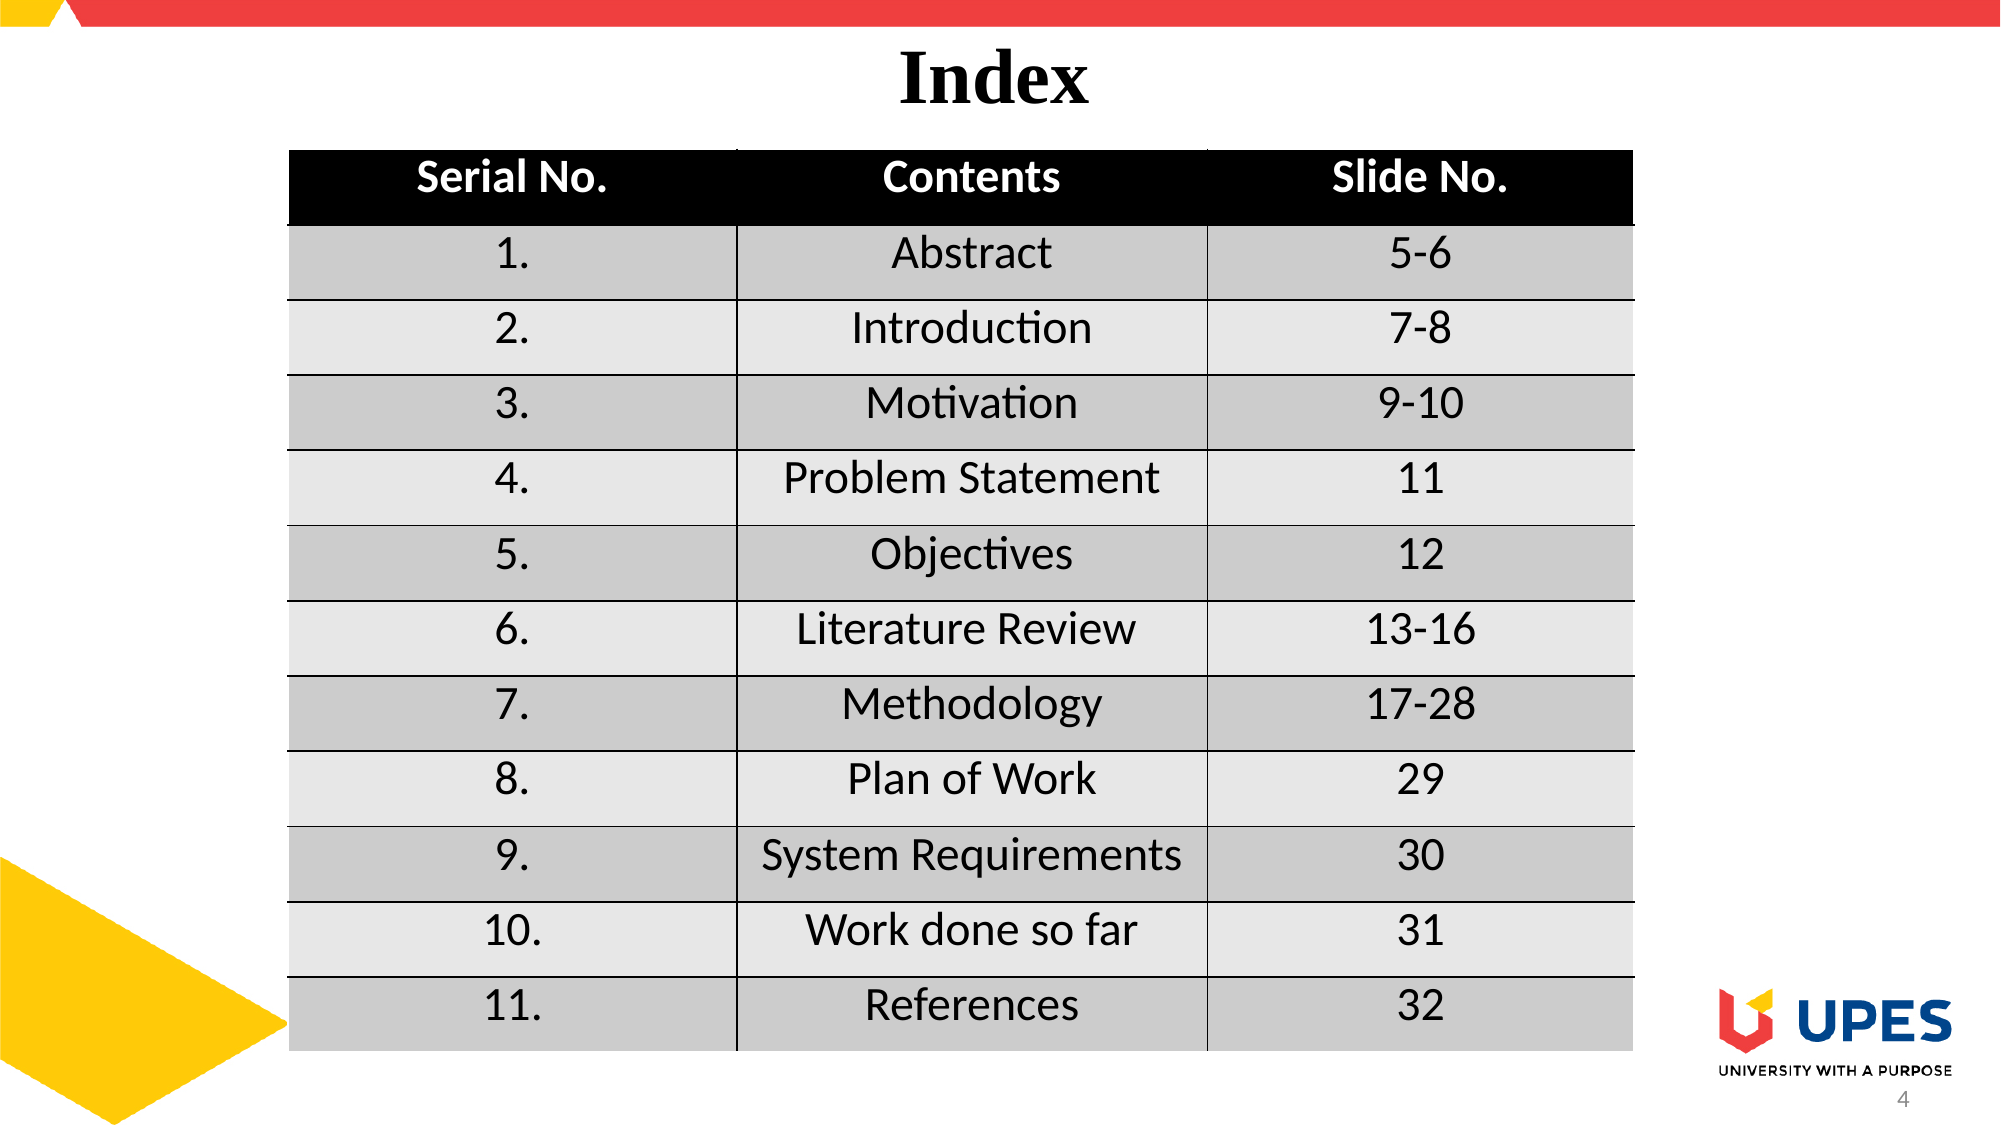

# Index
| Serial No. | Contents | Slide No. |
| --- | --- | --- |
| 1. | Abstract | 5-6 |
| 2. | Introduction | 7-8 |
| 3. | Motivation | 9-10 |
| 4. | Problem Statement | 11 |
| 5. | Objectives | 12 |
| 6. | Literature Review | 13-16 |
| 7. | Methodology | 17-28 |
| 8. | Plan of Work | 29 |
| 9. | System Requirements | 30 |
| 10. | Work done so far | 31 |
| 11. | References | 32 |